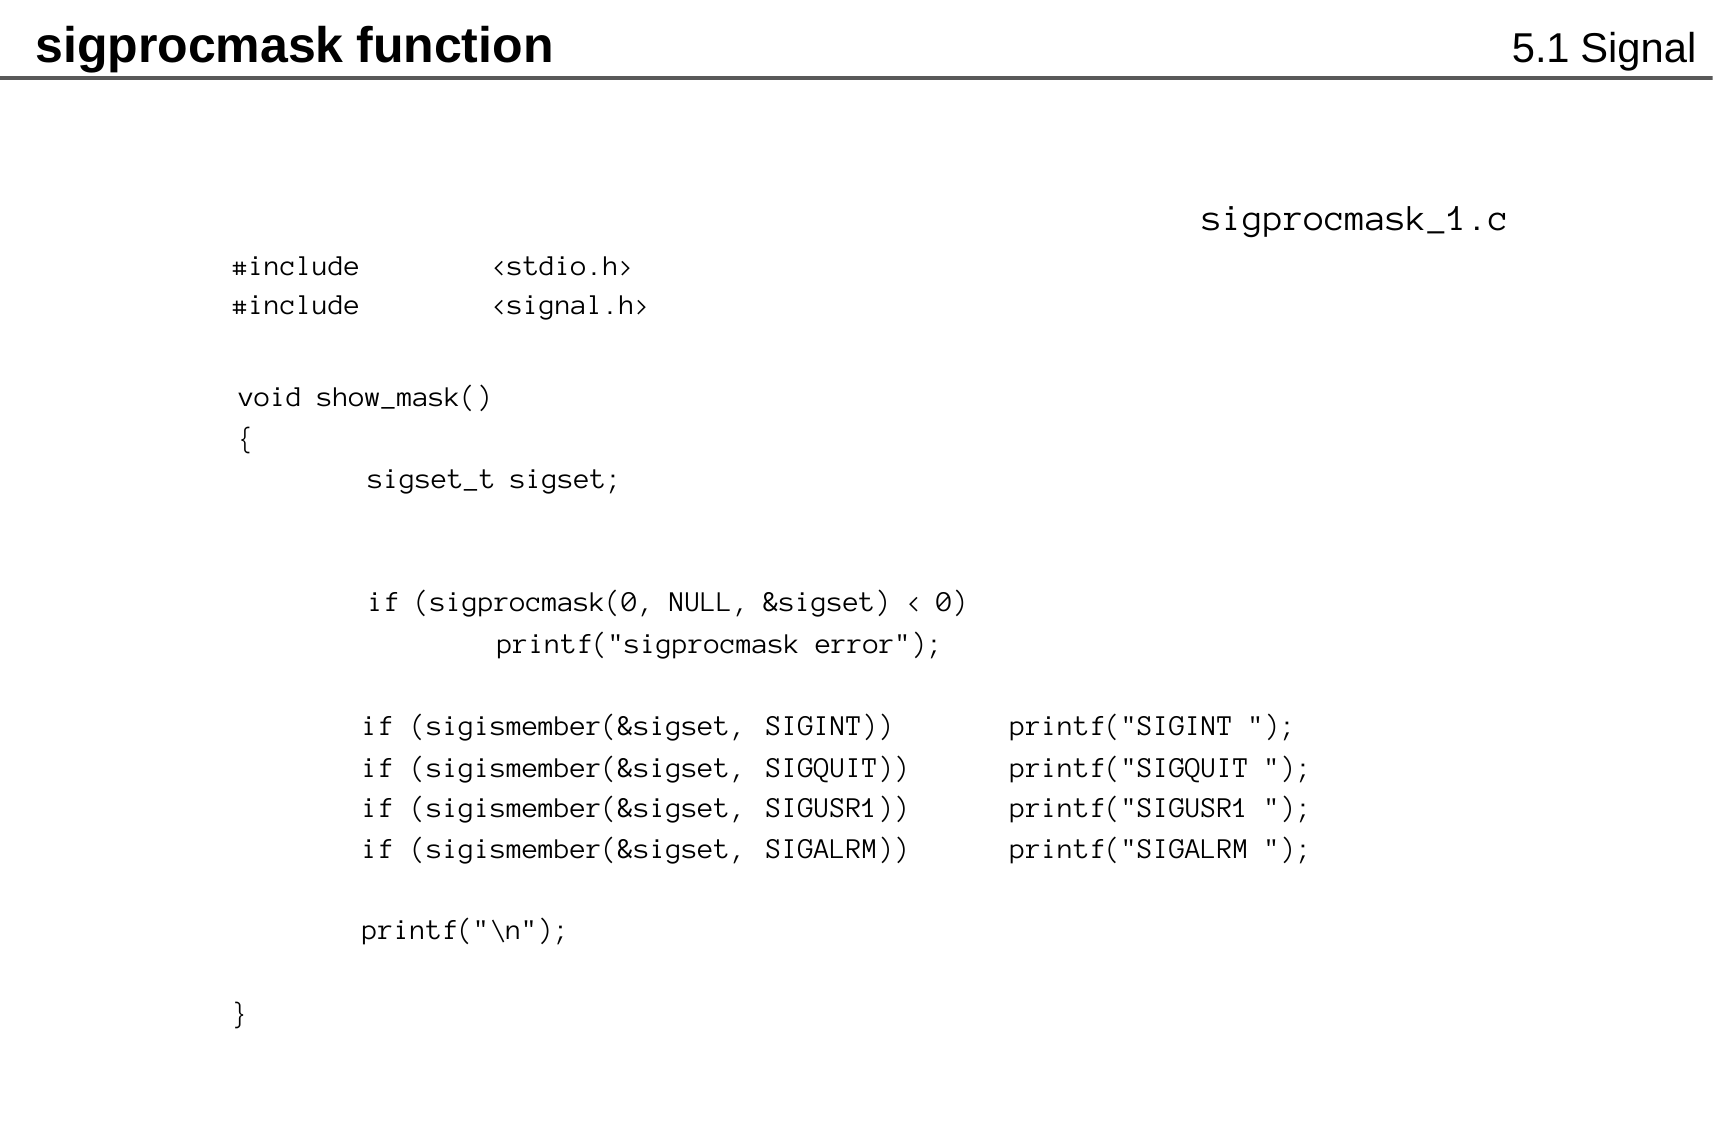

sigprocmask function
5.1 Signal

sigprocmask_1.c

#include
#include
<stdio.h>
<signal.h>
void  show_mask()
{
	sigset_t  sigset;

	if  (sigprocmask(0,  NULL,  &sigset)  <  0)
		printf("sigprocmask  error");
if
if
if
if
(sigismember(&sigset,
(sigismember(&sigset,
(sigismember(&sigset,
(sigismember(&sigset,
SIGINT))
SIGQUIT))
SIGUSR1))
SIGALRM))
printf("SIGINT  ");
printf("SIGQUIT  ");
printf("SIGUSR1  ");
printf("SIGALRM  ");
printf("\n");
}